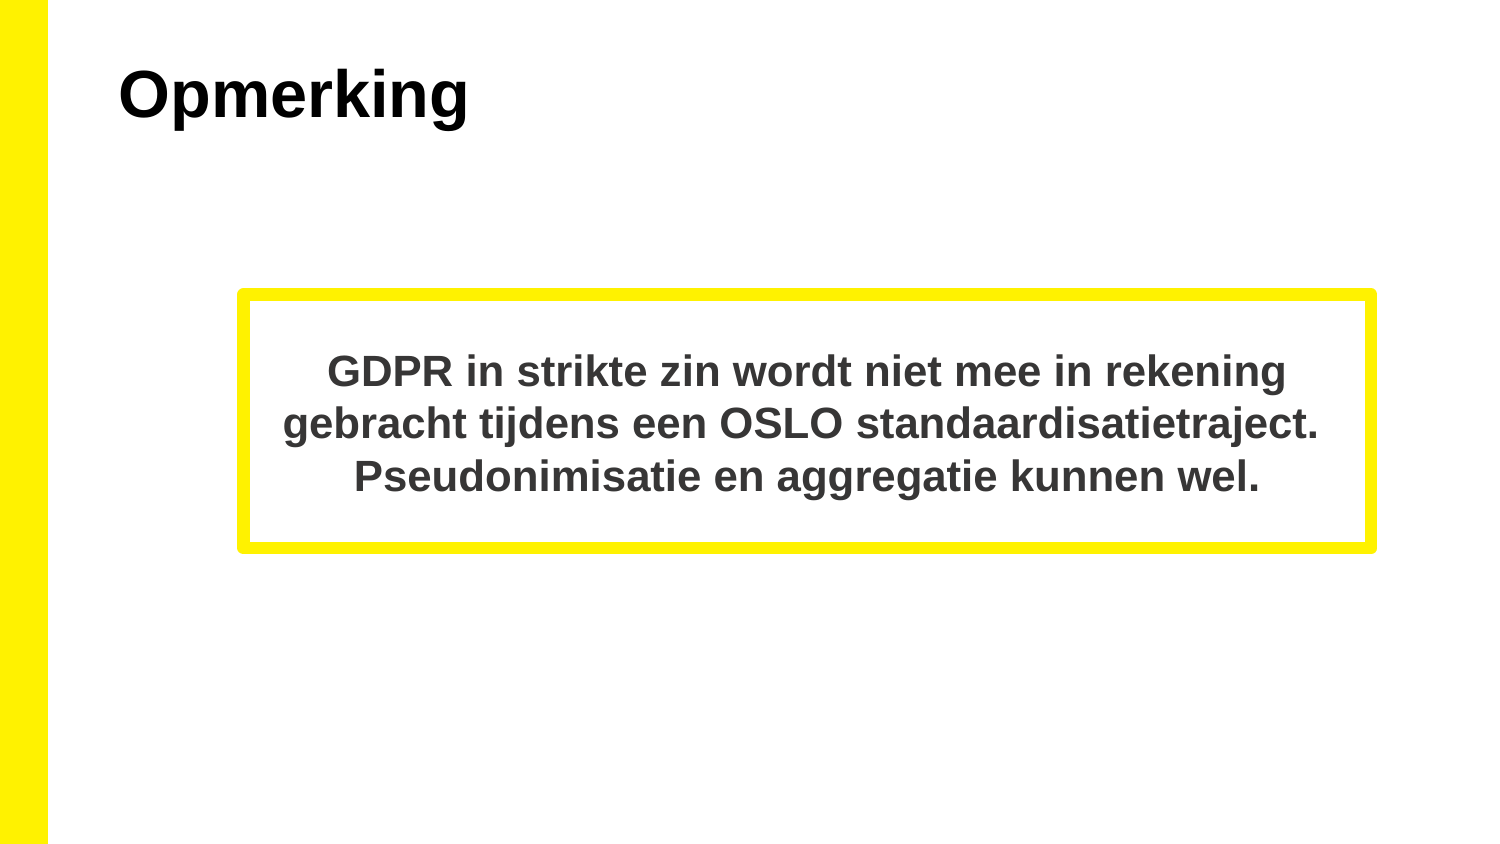

Opmerking
GDPR in strikte zin wordt niet mee in rekening gebracht tijdens een OSLO standaardisatietraject. 
Pseudonimisatie en aggregatie kunnen wel.